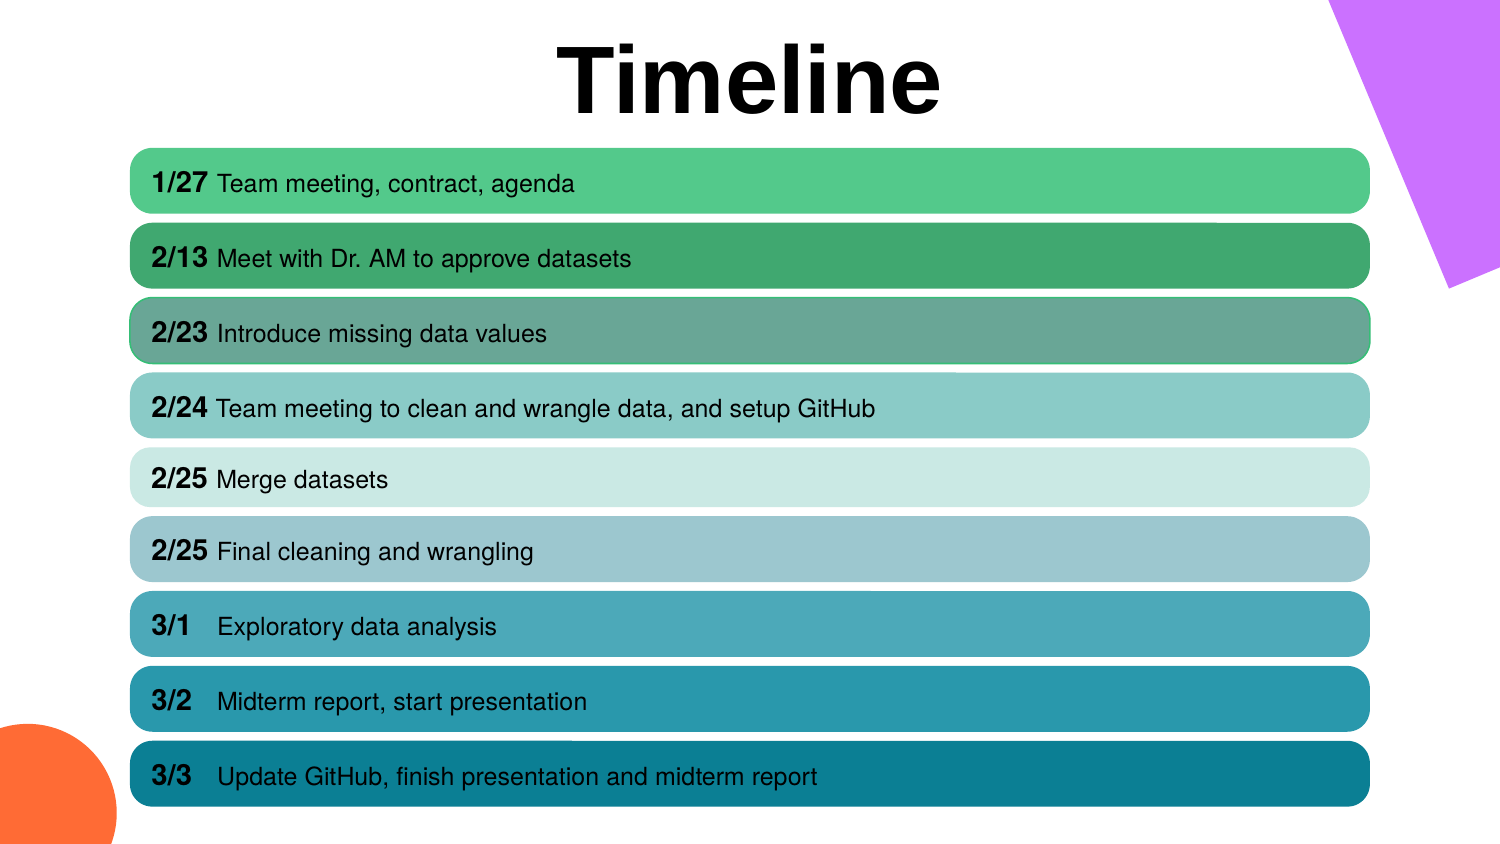

# Timeline
1/27 Team meeting, contract, agenda
2/13 Meet with Dr. AM to approve datasets
2/23 Introduce missing data values
2/24 Team meeting to clean and wrangle data, and setup GitHub
2/25 Merge datasets
2/25 Final cleaning and wrangling
3/1   Exploratory data analysis
3/2   Midterm report, start presentation

3/3   Update GitHub, finish presentation and midterm report